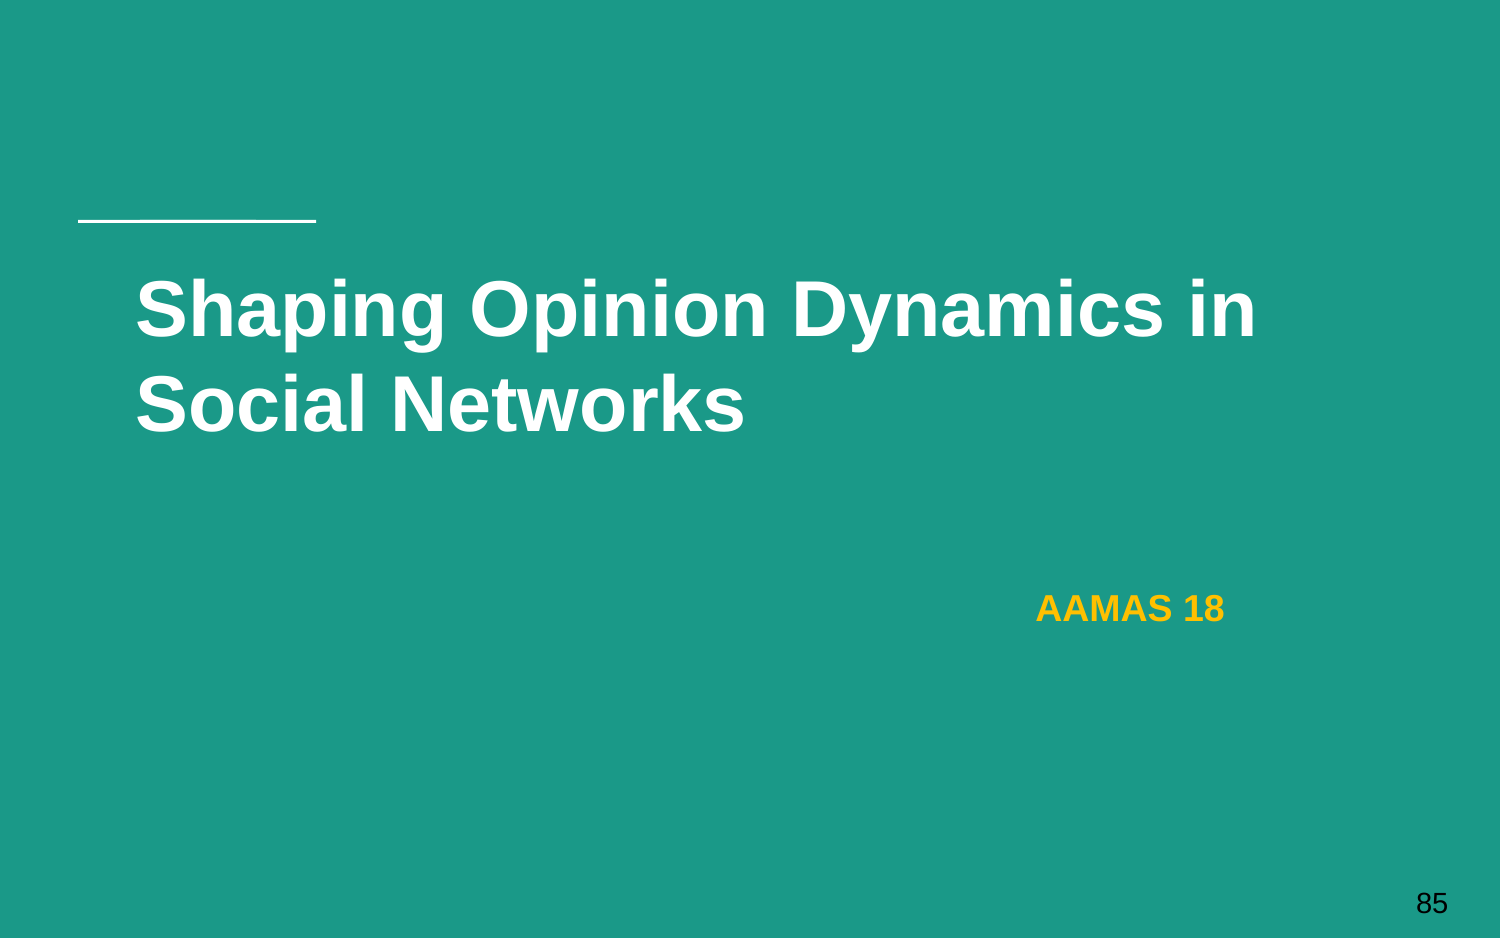

# Shaping Opinion Dynamics in Social Networks
														AAMAS 18
85